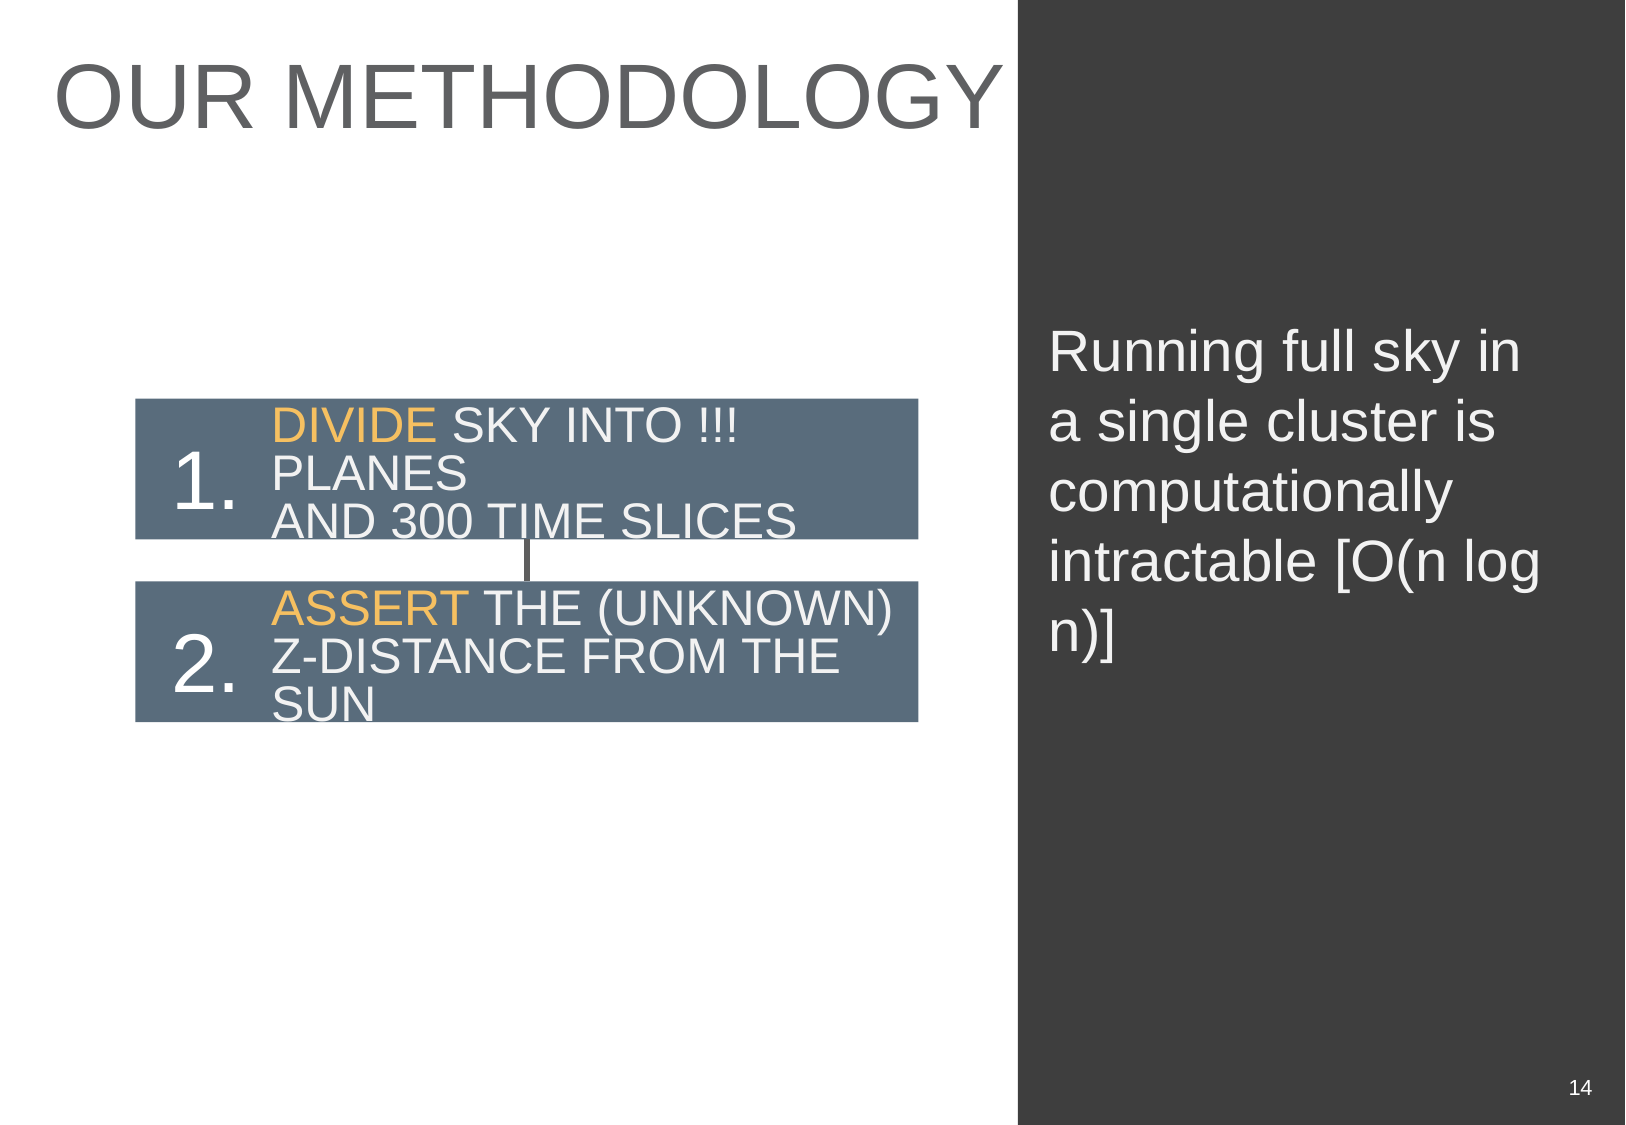

OUR METHODOLOGY
Running full sky in a single cluster is computationally intractable [O(n log n)]

DIVIDE SKY INTO !!! PLANES
AND 300 TIME SLICES
1.

ASSERT THE (UNKNOWN)
Z-DISTANCE FROM THE SUN
2.
14